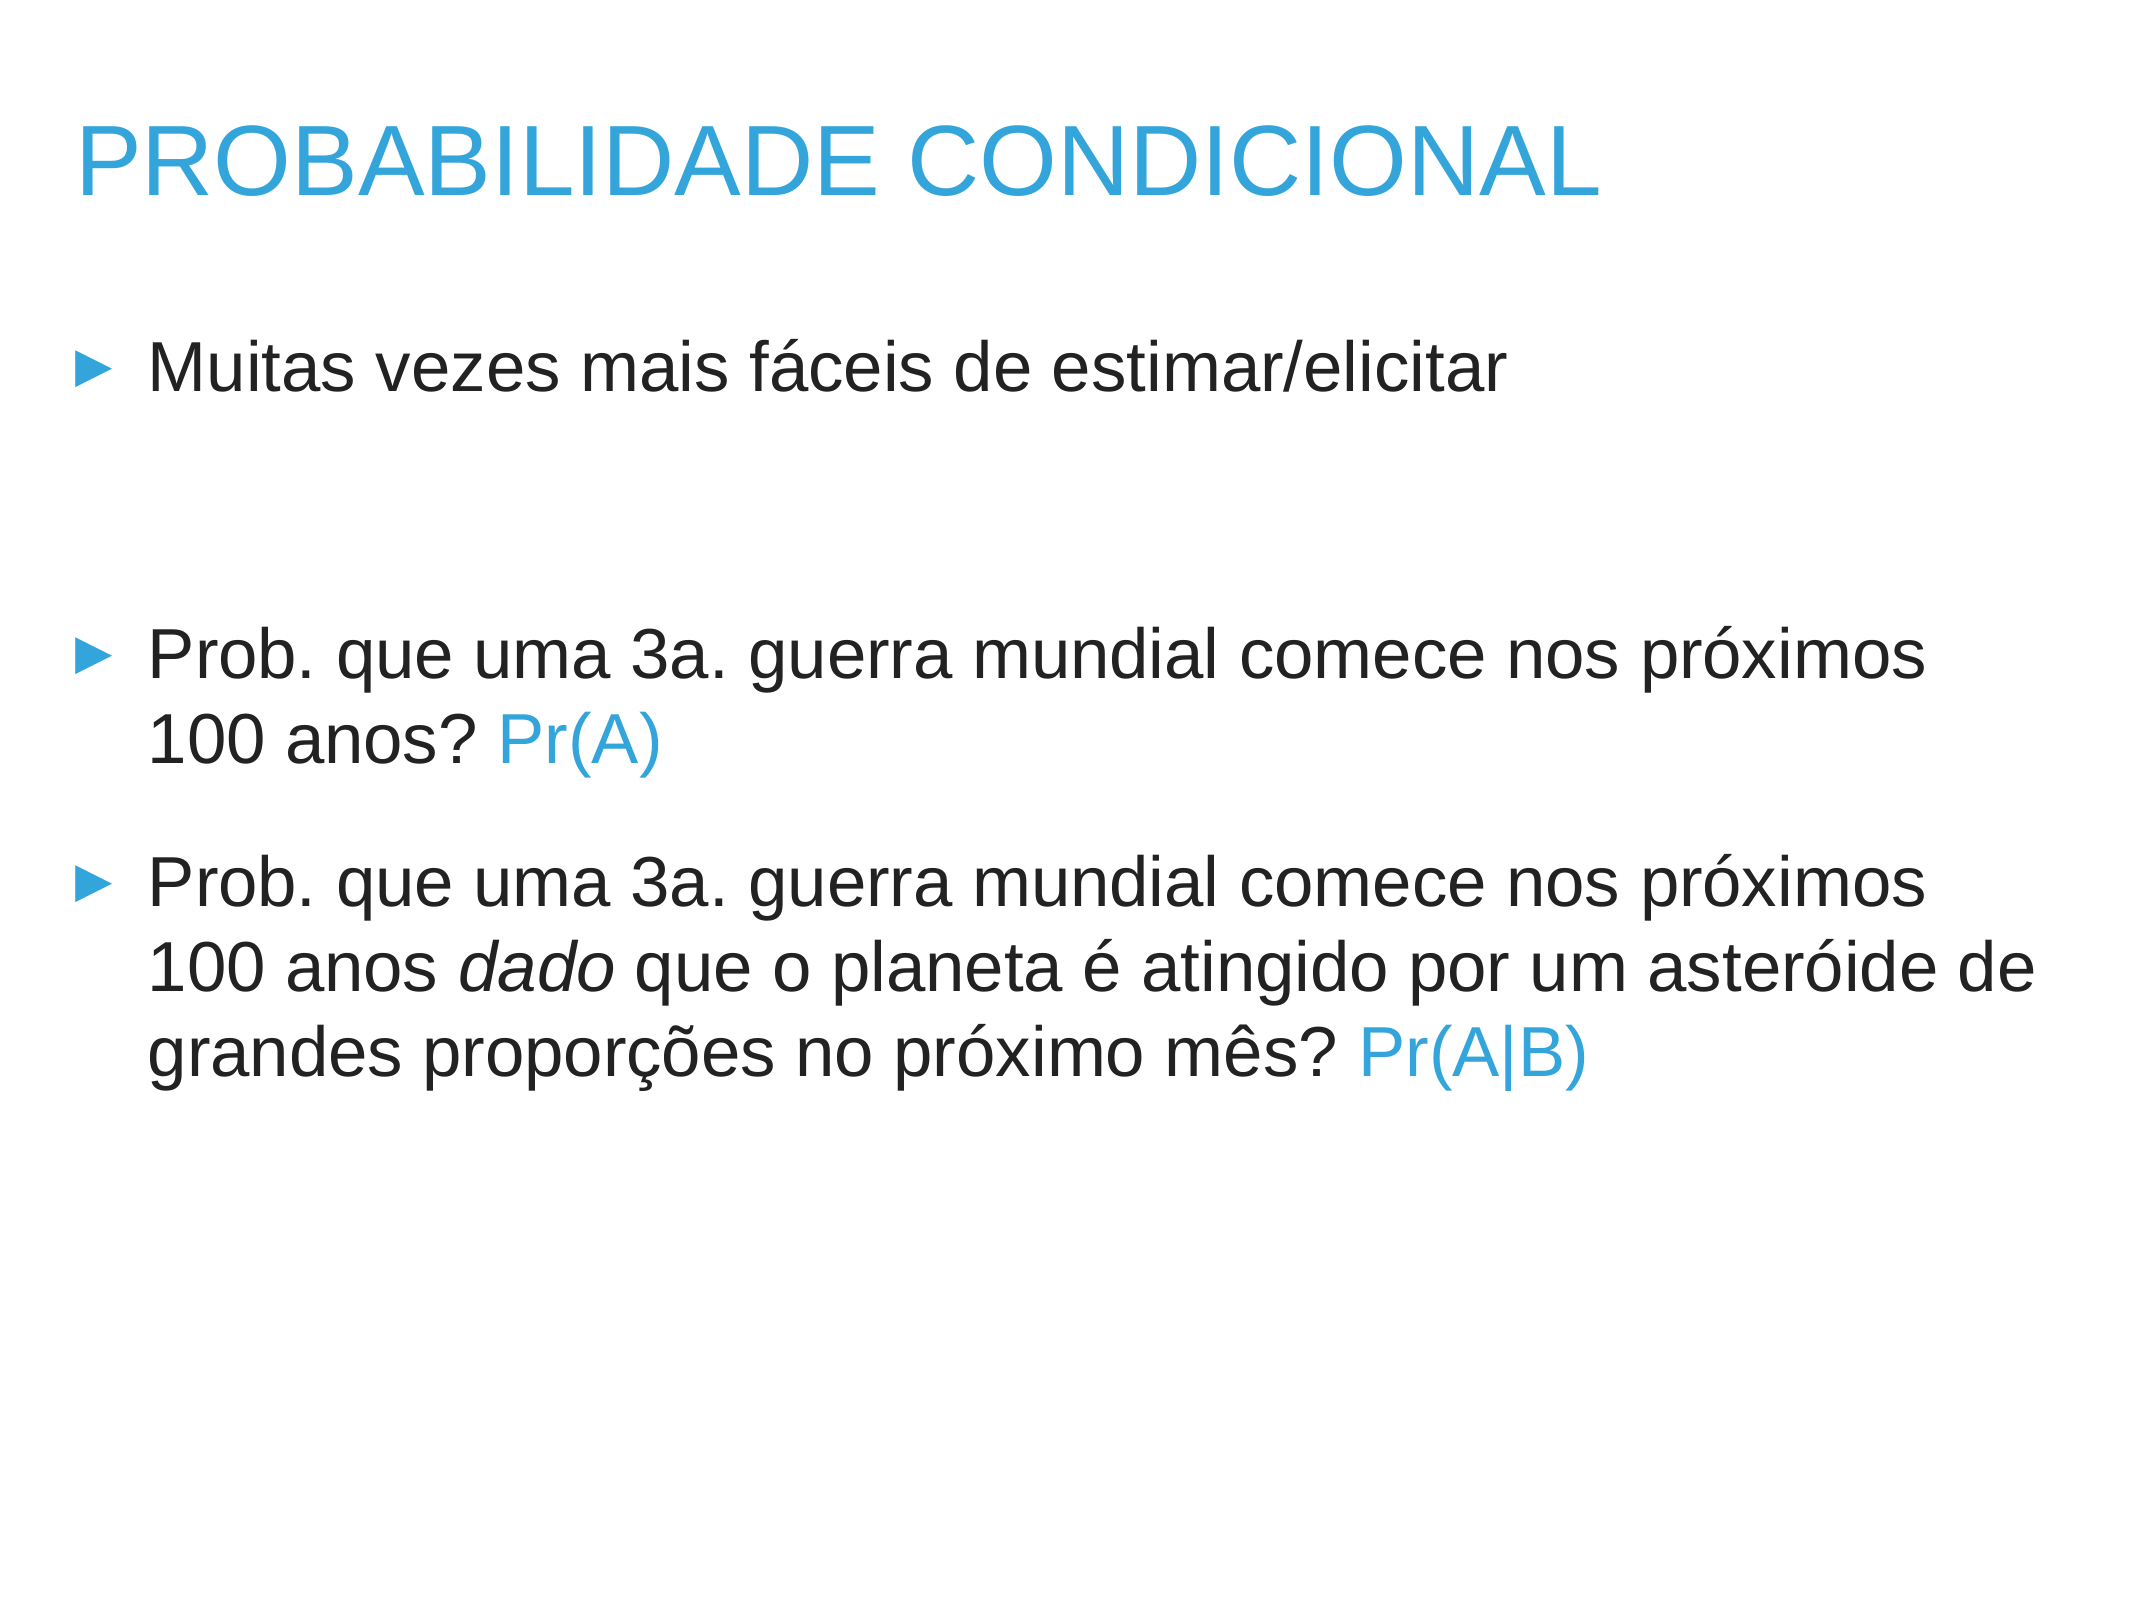

probabilidade condicional
Muitas vezes mais fáceis de estimar/elicitar

Prob. que uma 3a. guerra mundial comece nos próximos 100 anos? Pr(A)
Prob. que uma 3a. guerra mundial comece nos próximos 100 anos dado que o planeta é atingido por um asteróide de grandes proporções no próximo mês? Pr(A|B)